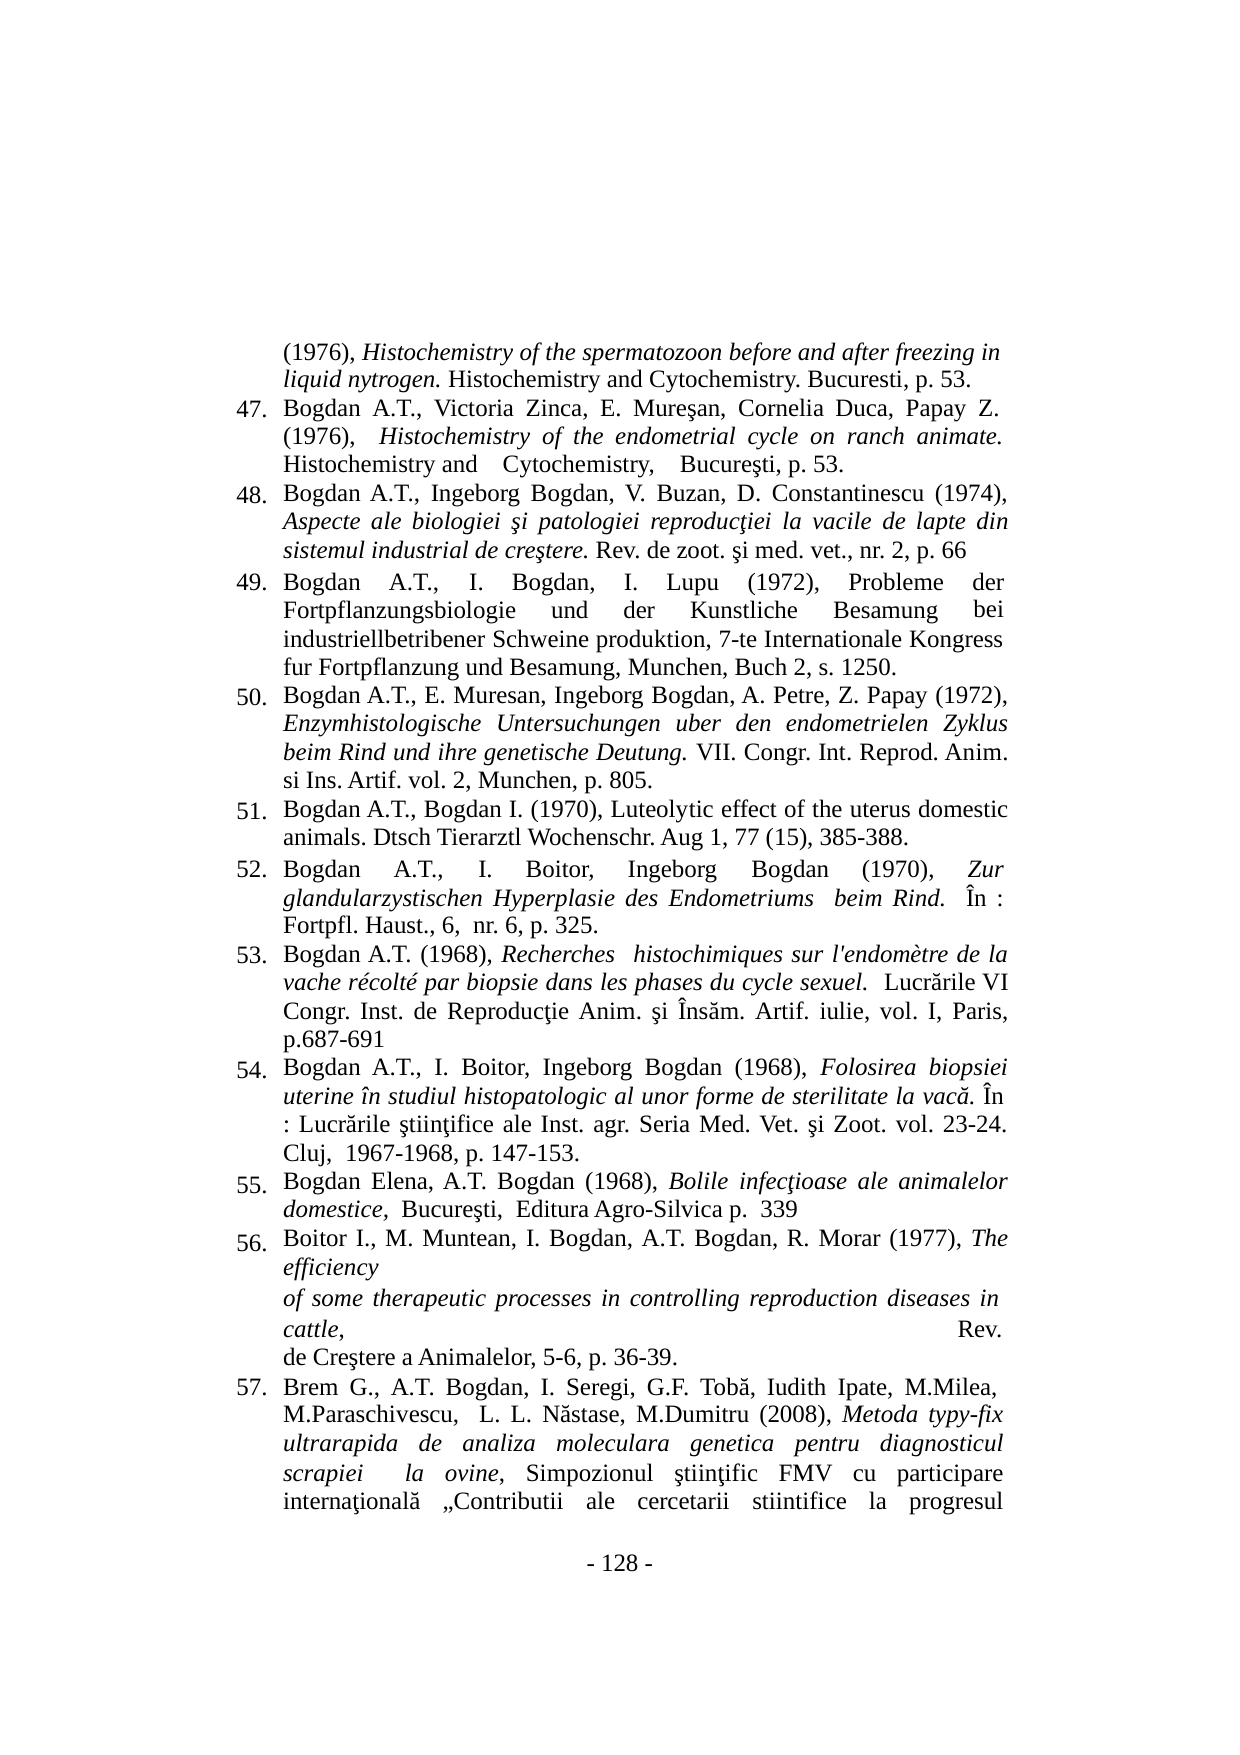

(1976), Histochemistry of the spermatozoon before and after freezing in
liquid nytrogen. Histochemistry and Cytochemistry. Bucuresti, p. 53. Bogdan A.T., Victoria Zinca, E. Mureşan, Cornelia Duca, Papay Z. (1976),   Histochemistry of the endometrial cycle on ranch animate. Histochemistry and    Cytochemistry,    Bucureşti, p. 53.
Bogdan A.T., Ingeborg Bogdan, V. Buzan, D. Constantinescu (1974), Aspecte ale biologiei şi patologiei reproducţiei la vacile de lapte din sistemul industrial de creştere. Rev. de zoot. şi med. vet., nr. 2, p. 66
47.
48.
49.
Bogdan
A.T.,
I.
Bogdan,
I.    Lupu
(1972),    Probleme
der
bei
Fortpflanzungsbiologie
und
der
Kunstliche
Besamung
industriellbetribener Schweine produktion, 7-te Internationale Kongress
fur Fortpflanzung und Besamung, Munchen, Buch 2, s. 1250.
Bogdan A.T., E. Muresan, Ingeborg Bogdan, A. Petre, Z. Papay (1972), Enzymhistologische Untersuchungen uber den endometrielen Zyklus beim Rind und ihre genetische Deutung. VII. Congr. Int. Reprod. Anim. si Ins. Artif. vol. 2, Munchen, p. 805.
Bogdan A.T., Bogdan I. (1970), Luteolytic effect of the uterus domestic animals. Dtsch Tierarztl Wochenschr. Aug 1, 77 (15), 385-388.
50.
51.
52.
Bogdan
A.T.,
I.
Boitor,     Ingeborg
Bogdan
(1970),     Zur
glandularzystischen Hyperplasie des Endometriums   beim Rind.   În :
Fortpfl. Haust., 6,  nr. 6, p. 325.
Bogdan A.T. (1968), Recherches  histochimiques sur l'endomètre de la vache récolté par biopsie dans les phases du cycle sexuel.  Lucrările VI Congr. Inst. de Reproducţie Anim. şi Însăm. Artif. iulie, vol. I, Paris, p.687-691
Bogdan A.T., I. Boitor, Ingeborg Bogdan (1968), Folosirea biopsiei uterine în studiul histopatologic al unor forme de sterilitate la vacă. În
: Lucrările ştiinţifice ale Inst. agr. Seria Med. Vet. şi Zoot. vol. 23-24. Cluj,  1967-1968, p. 147-153.
Bogdan Elena, A.T. Bogdan (1968), Bolile infecţioase ale animalelor domestice, Bucureşti, Editura Agro-Silvica p. 339
Boitor I., M. Muntean, I. Bogdan, A.T. Bogdan, R. Morar (1977), The efficiency
of some therapeutic processes in controlling reproduction diseases in
53.
54.
55.
56.
cattle,
de Creştere a Animalelor, 5-6, p. 36-39.
Rev.
57.
Brem G., A.T. Bogdan, I. Seregi, G.F. Tobă, Iudith Ipate, M.Milea,
M.Paraschivescu,   L. L. Năstase, M.Dumitru (2008), Metoda typy-fix ultrarapida   de   analiza   moleculara   genetica   pentru   diagnosticul
scrapiei
la   ovine,   Simpozionul   ştiinţific   FMV   cu   participare
internaţională   „Contributii   ale   cercetarii   stiintifice   la   progresul
- 128 -